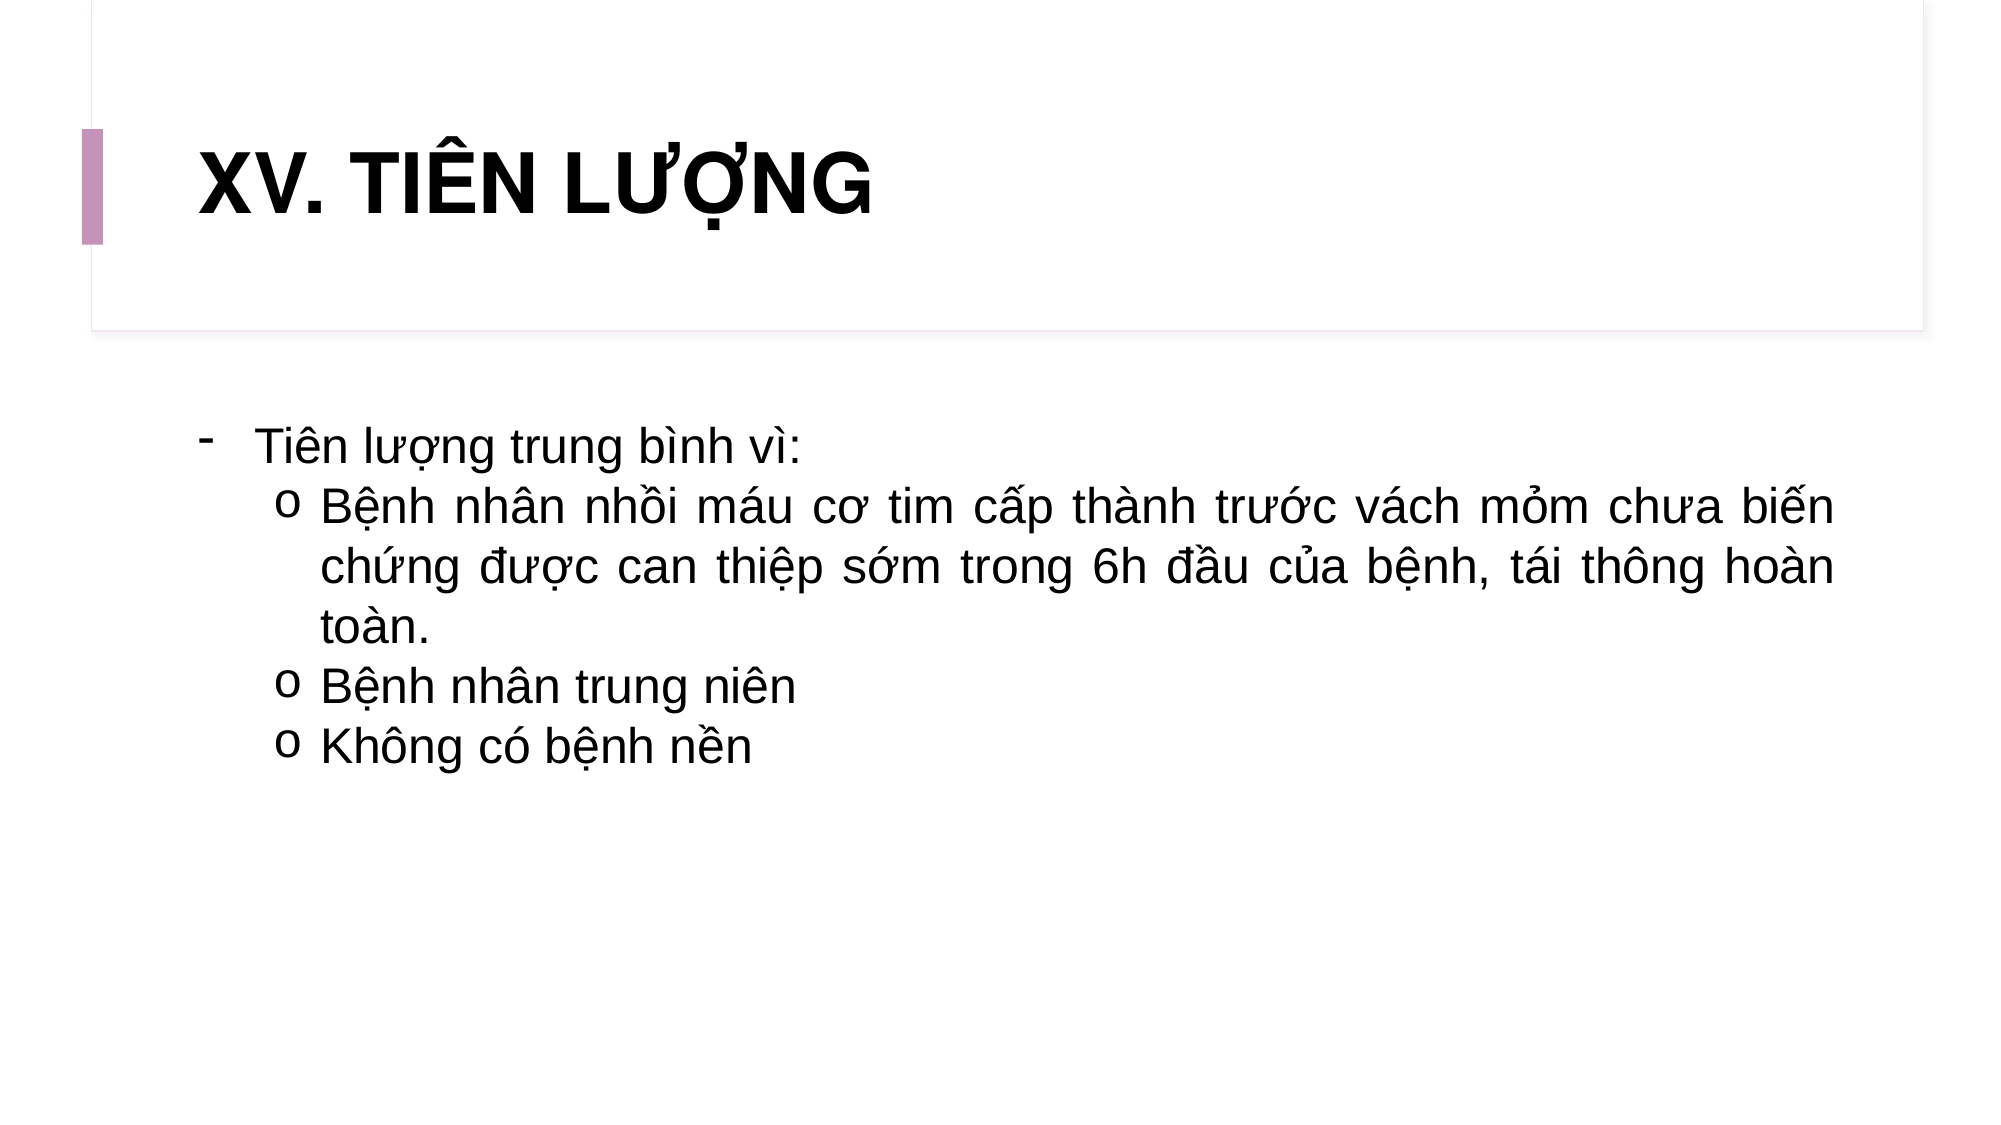

# XV. TIÊN LƯỢNG
Tiên lượng trung bình vì:
Bệnh nhân nhồi máu cơ tim cấp thành trước vách mỏm chưa biến chứng được can thiệp sớm trong 6h đầu của bệnh, tái thông hoàn toàn.
Bệnh nhân trung niên
Không có bệnh nền